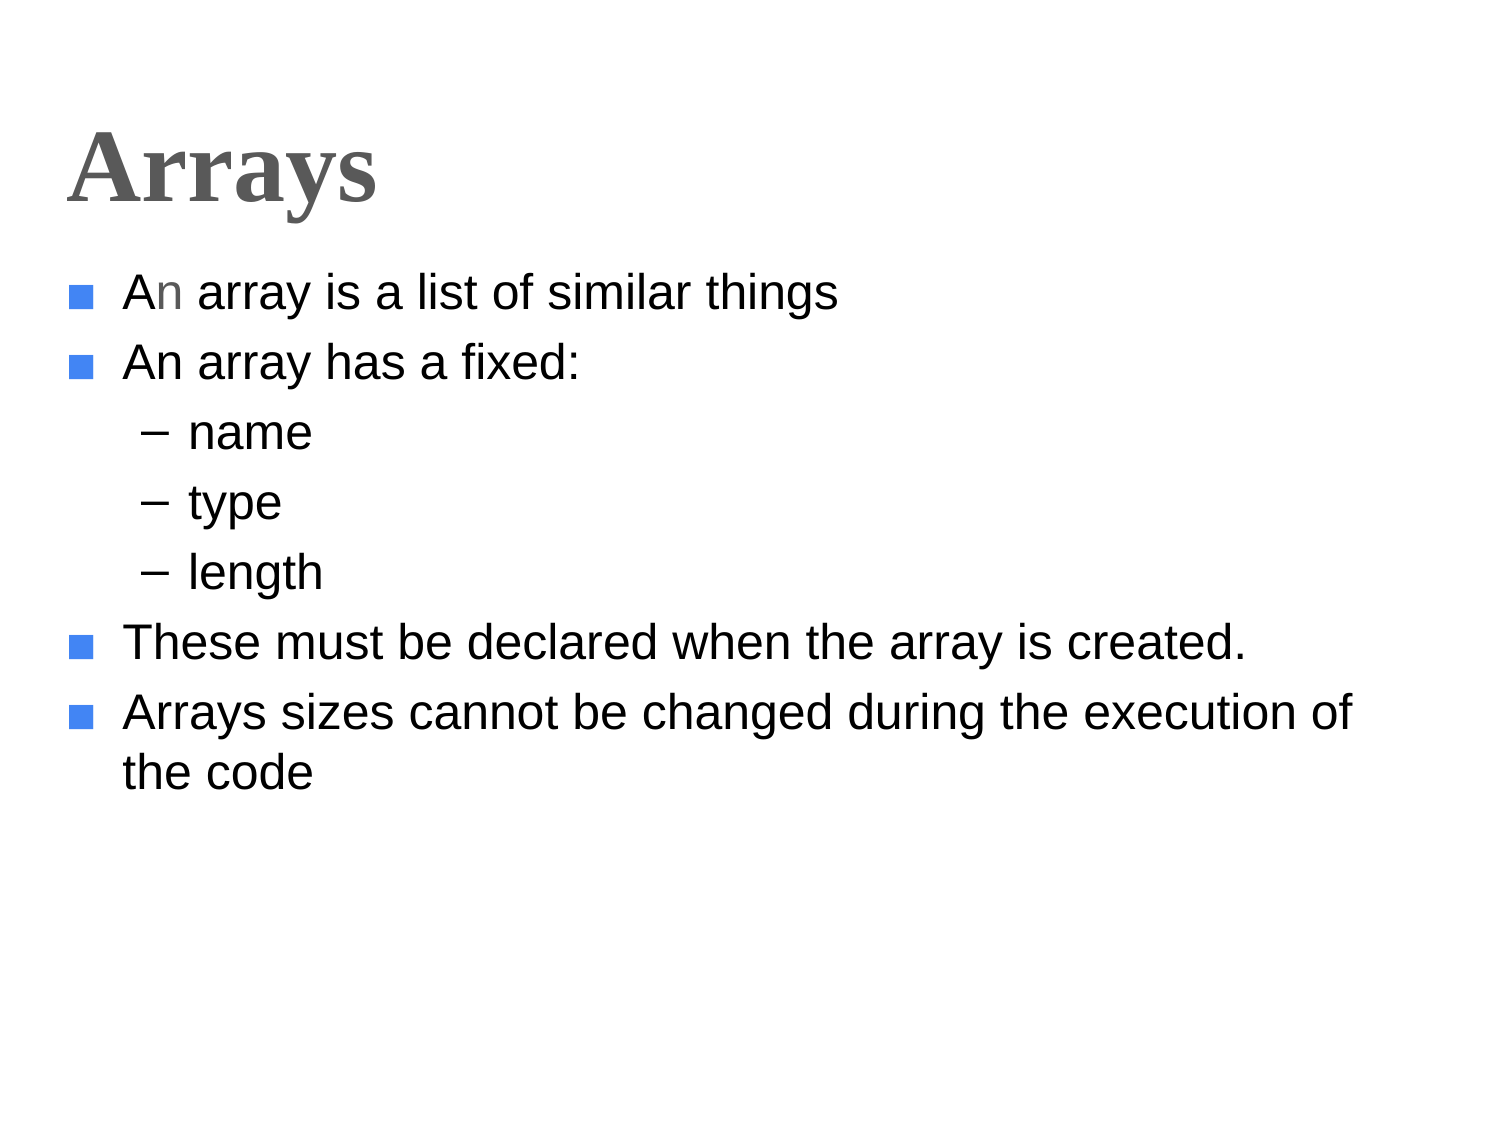

# Arrays
An array is a list of similar things
An array has a fixed:
name
type
length
These must be declared when the array is created.
Arrays sizes cannot be changed during the execution of the code